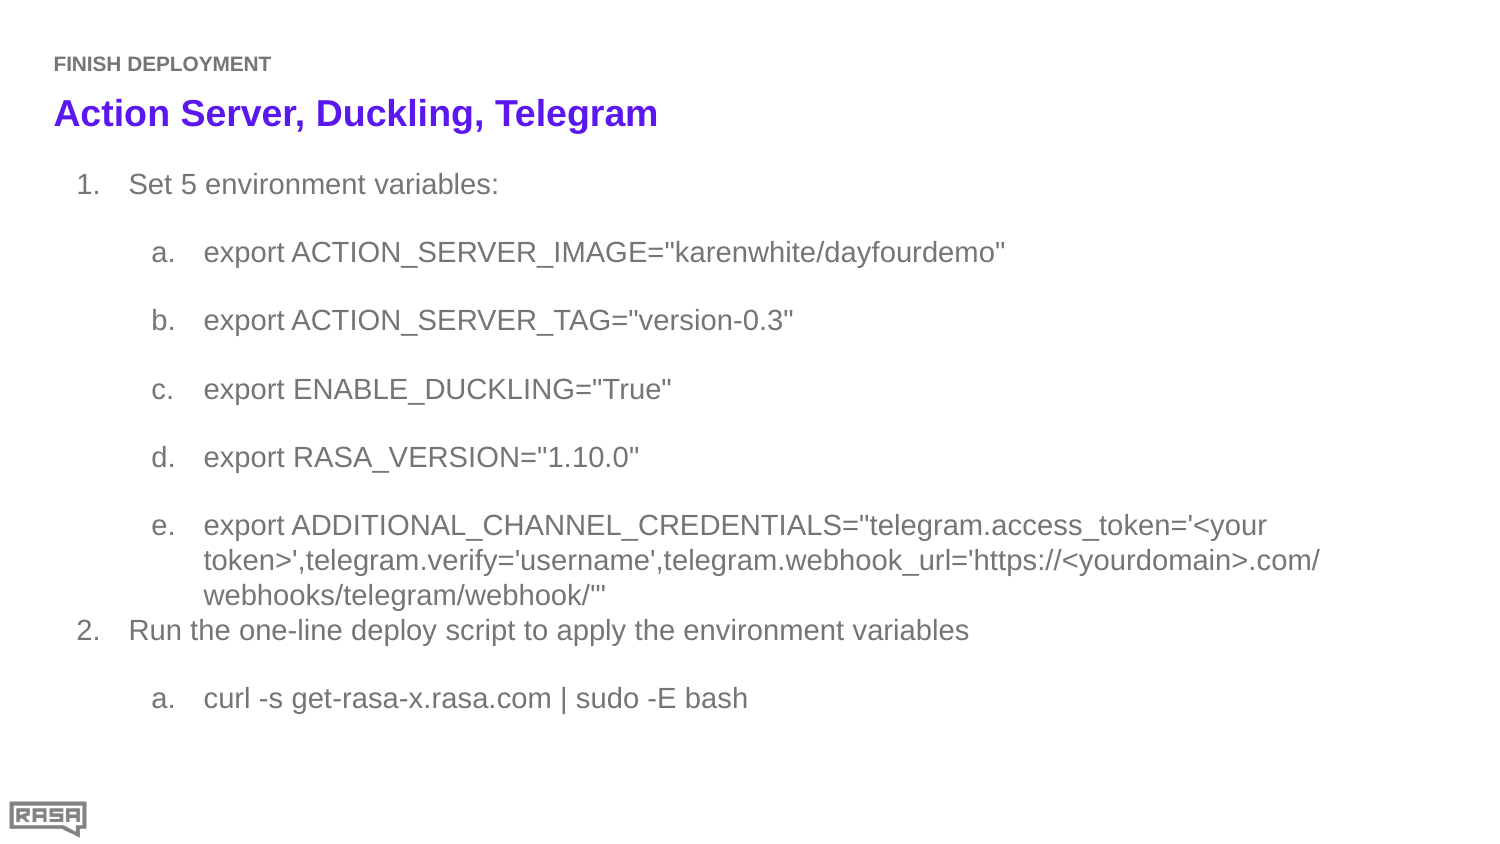

FINISH DEPLOYMENT
# Action Server, Duckling, Telegram
Set 5 environment variables:
export ACTION_SERVER_IMAGE="karenwhite/dayfourdemo"
export ACTION_SERVER_TAG="version-0.3"
export ENABLE_DUCKLING="True"
export RASA_VERSION="1.10.0"
export ADDITIONAL_CHANNEL_CREDENTIALS="telegram.access_token='<your token>',telegram.verify='username',telegram.webhook_url='https://<yourdomain>.com/webhooks/telegram/webhook/'"
Run the one-line deploy script to apply the environment variables
curl -s get-rasa-x.rasa.com | sudo -E bash